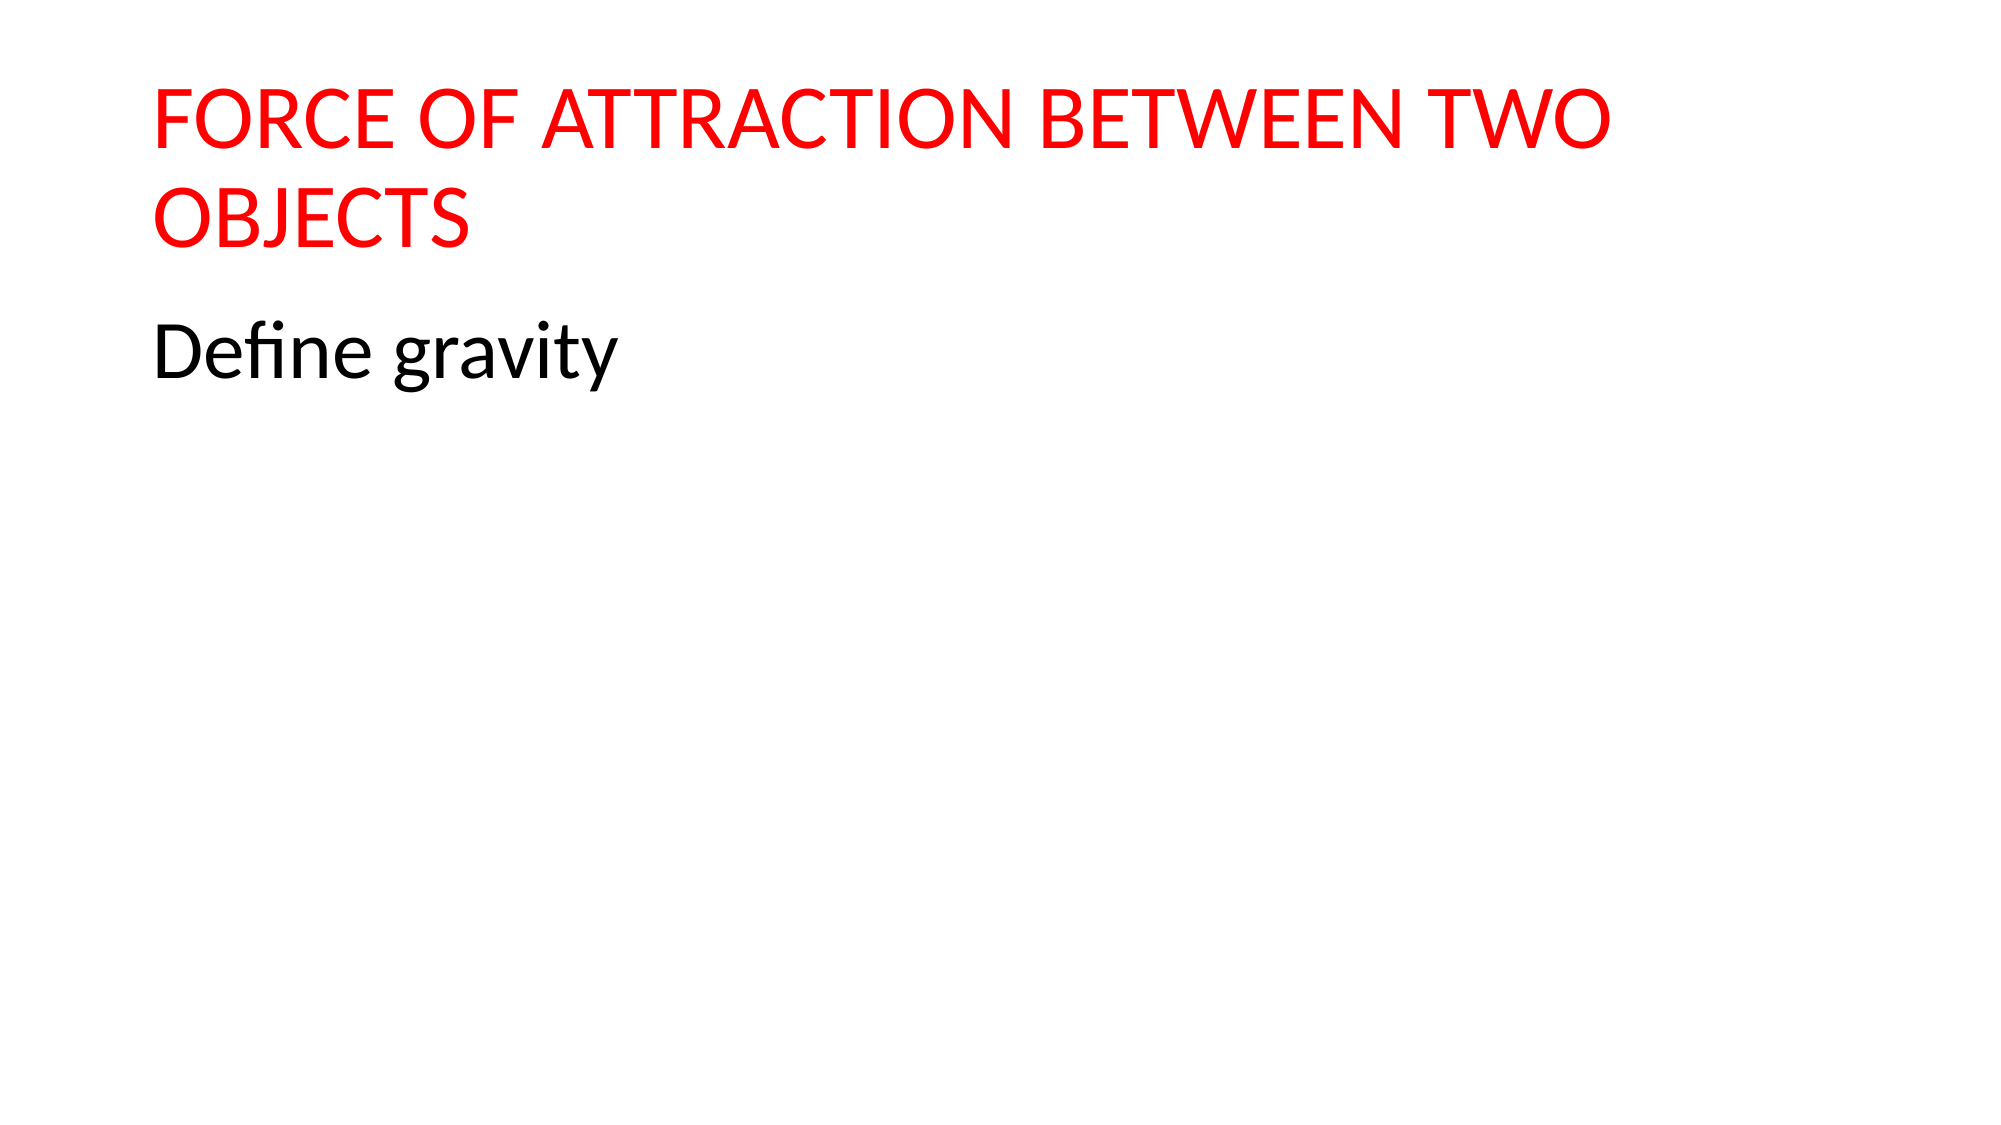

# FORCE OF ATTRACTION BETWEEN TWO OBJECTS
Define gravity